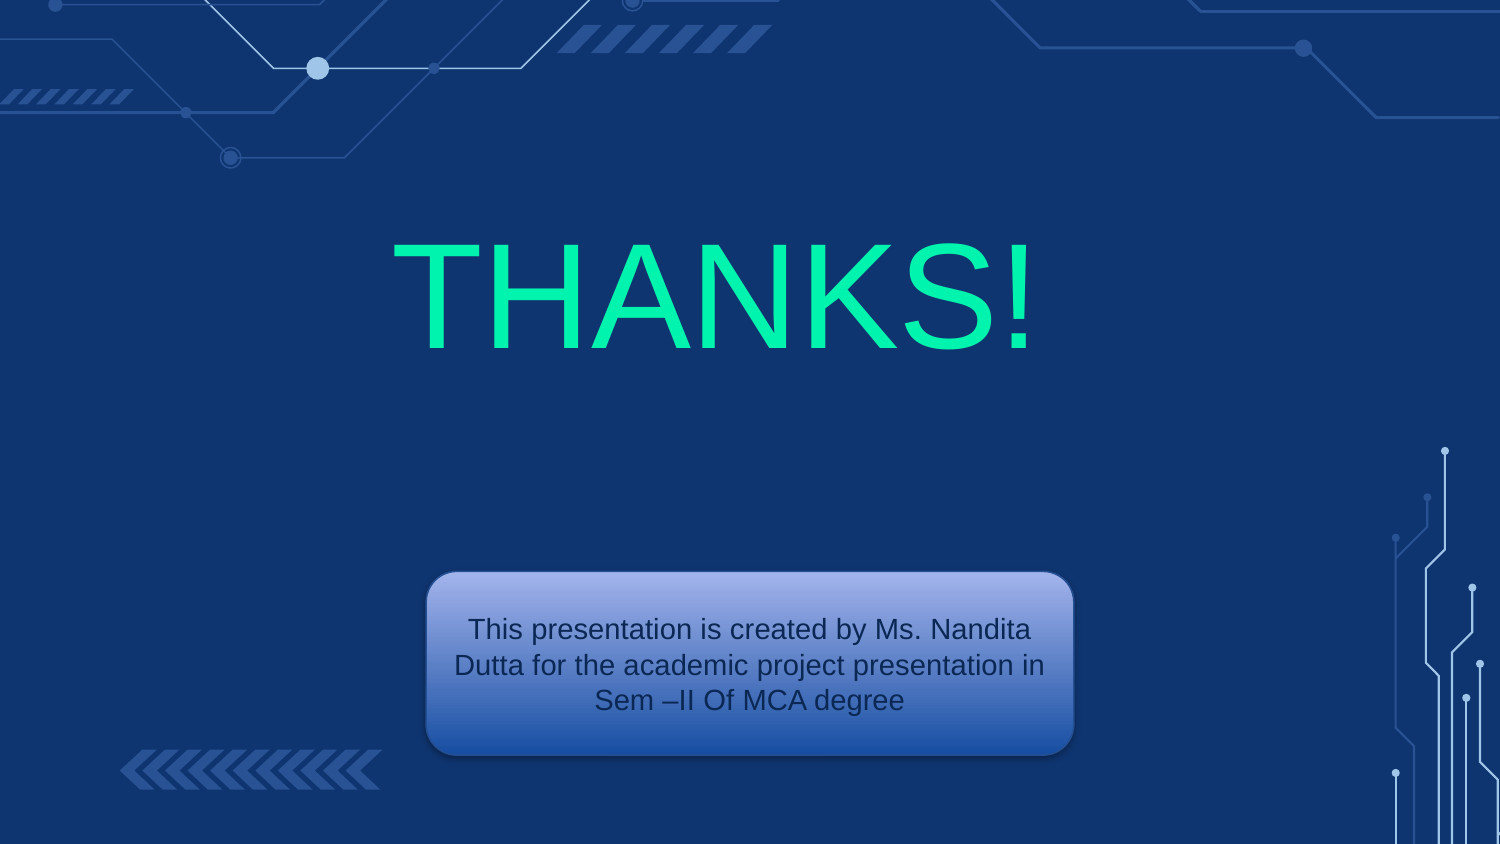

# THANKS!
This presentation is created by Ms. Nandita Dutta for the academic project presentation in Sem –II Of MCA degree
Please keep this slide for attribution